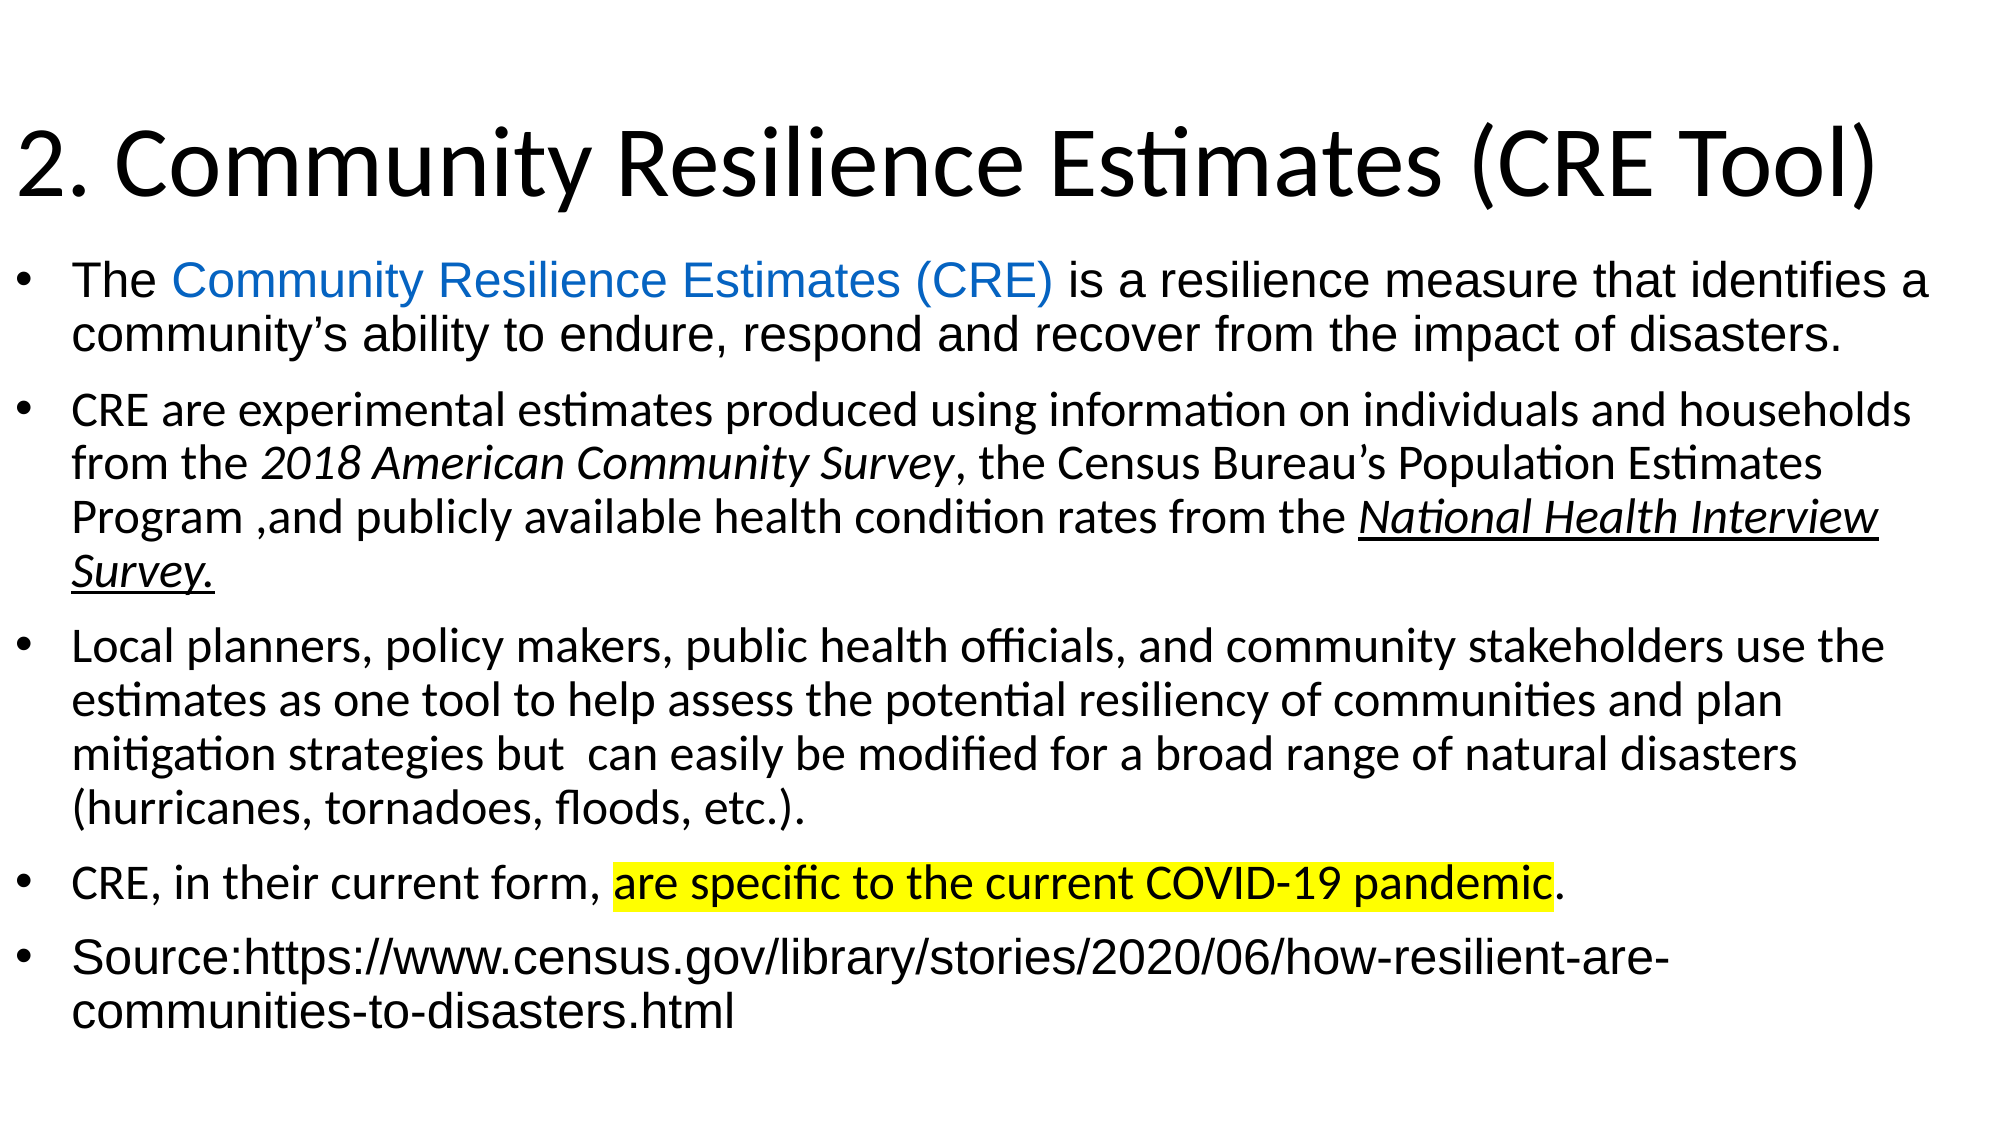

# 2. Community Resilience Estimates (CRE Tool)
The Community Resilience Estimates (CRE) is a resilience measure that identifies a community’s ability to endure, respond and recover from the impact of disasters.
CRE are experimental estimates produced using information on individuals and households from the 2018 American Community Survey, the Census Bureau’s Population Estimates Program ,and publicly available health condition rates from the National Health Interview Survey.
Local planners, policy makers, public health officials, and community stakeholders use the estimates as one tool to help assess the potential resiliency of communities and plan mitigation strategies but  can easily be modified for a broad range of natural disasters (hurricanes, tornadoes, floods, etc.).
CRE, in their current form, are specific to the current COVID-19 pandemic.
Source:https://www.census.gov/library/stories/2020/06/how-resilient-are-communities-to-disasters.html